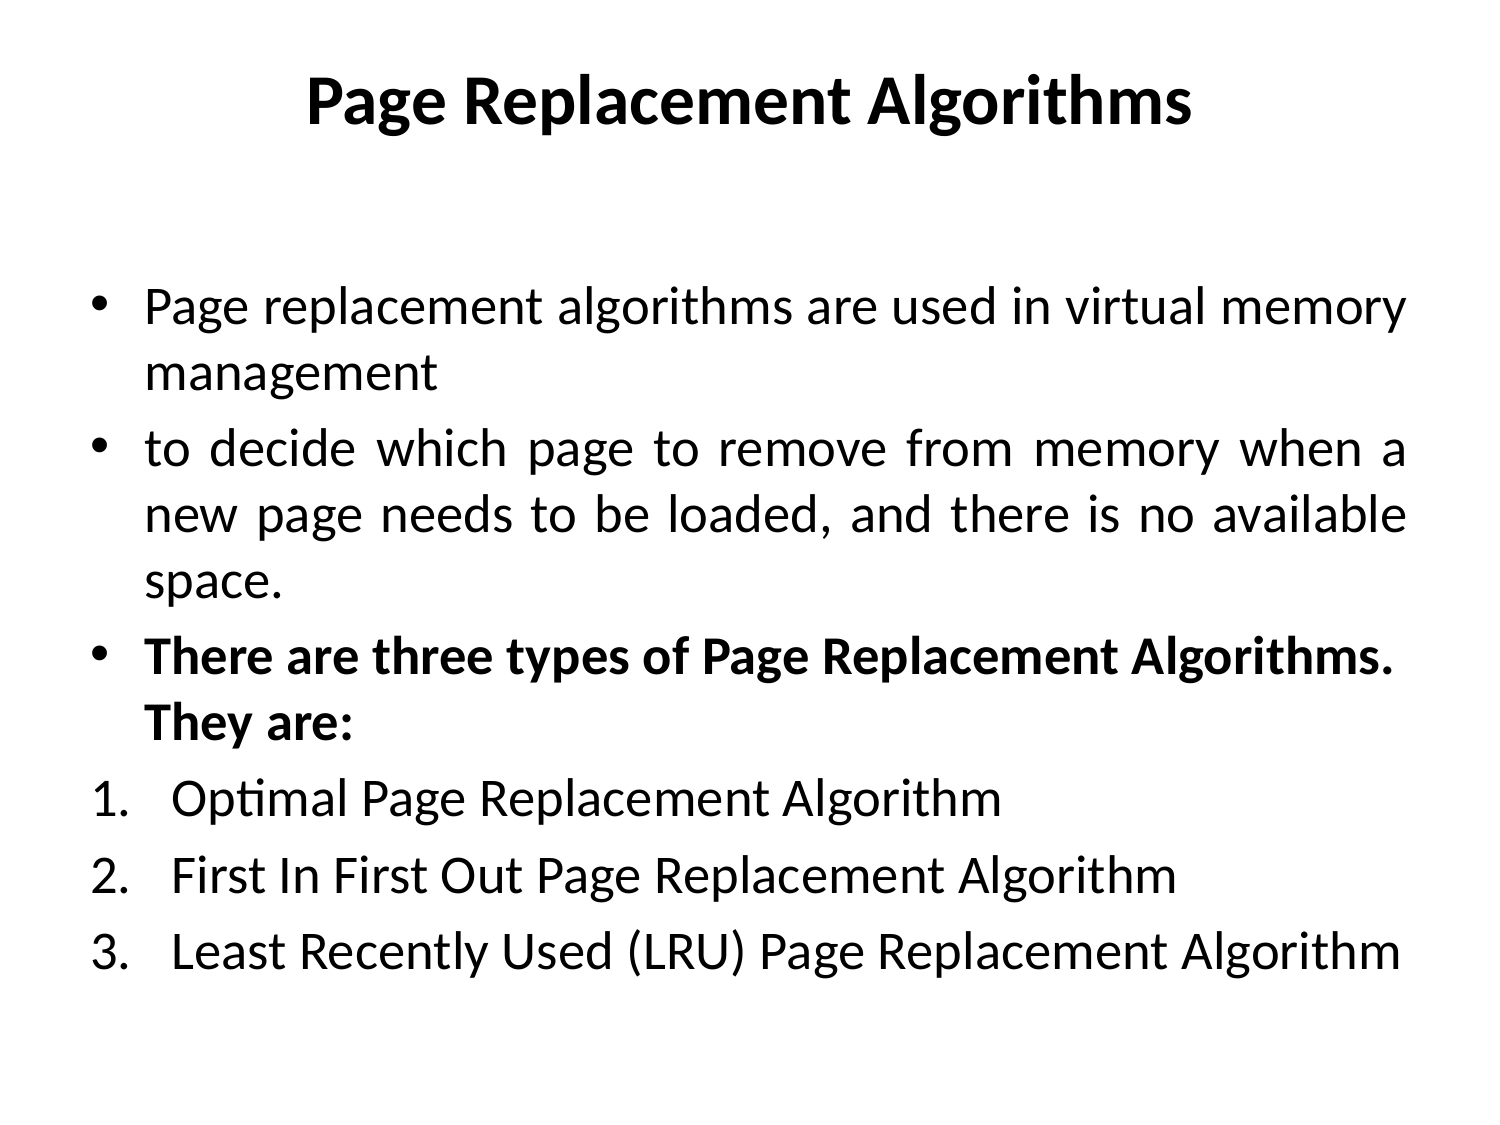

# Page Replacement Algorithms
Page replacement algorithms are used in virtual memory management
to decide which page to remove from memory when a new page needs to be loaded, and there is no available space.
There are three types of Page Replacement Algorithms. They are:
Optimal Page Replacement Algorithm
First In First Out Page Replacement Algorithm
Least Recently Used (LRU) Page Replacement Algorithm